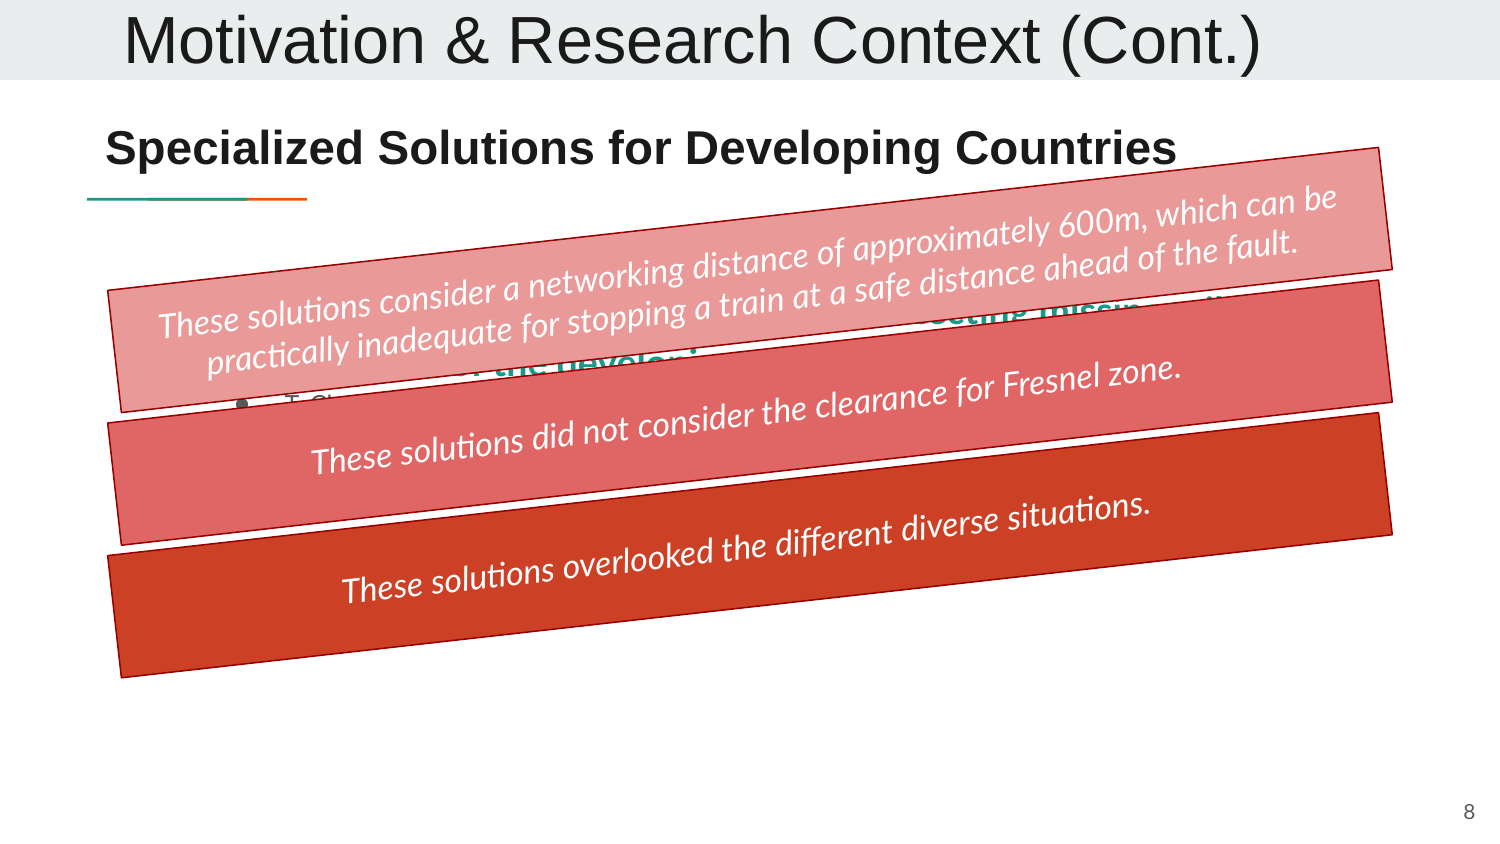

Motivation & Research Context (Cont.)

# Specialized Solutions for Developing Countries
These solutions consider a networking distance of approximately 600m, which can be practically inadequate for stopping a train at a safe distance ahead of the fault.
A few studies on real-time solutions for detecting missing rail in the context of the developing countries.
T. Chakraborty et al. (2017),
T. Chakraborty et al. (2019),
N. Nurain et al. (2019)
These solutions did not consider the clearance for Fresnel zone.
These solutions overlooked the different diverse situations.
8